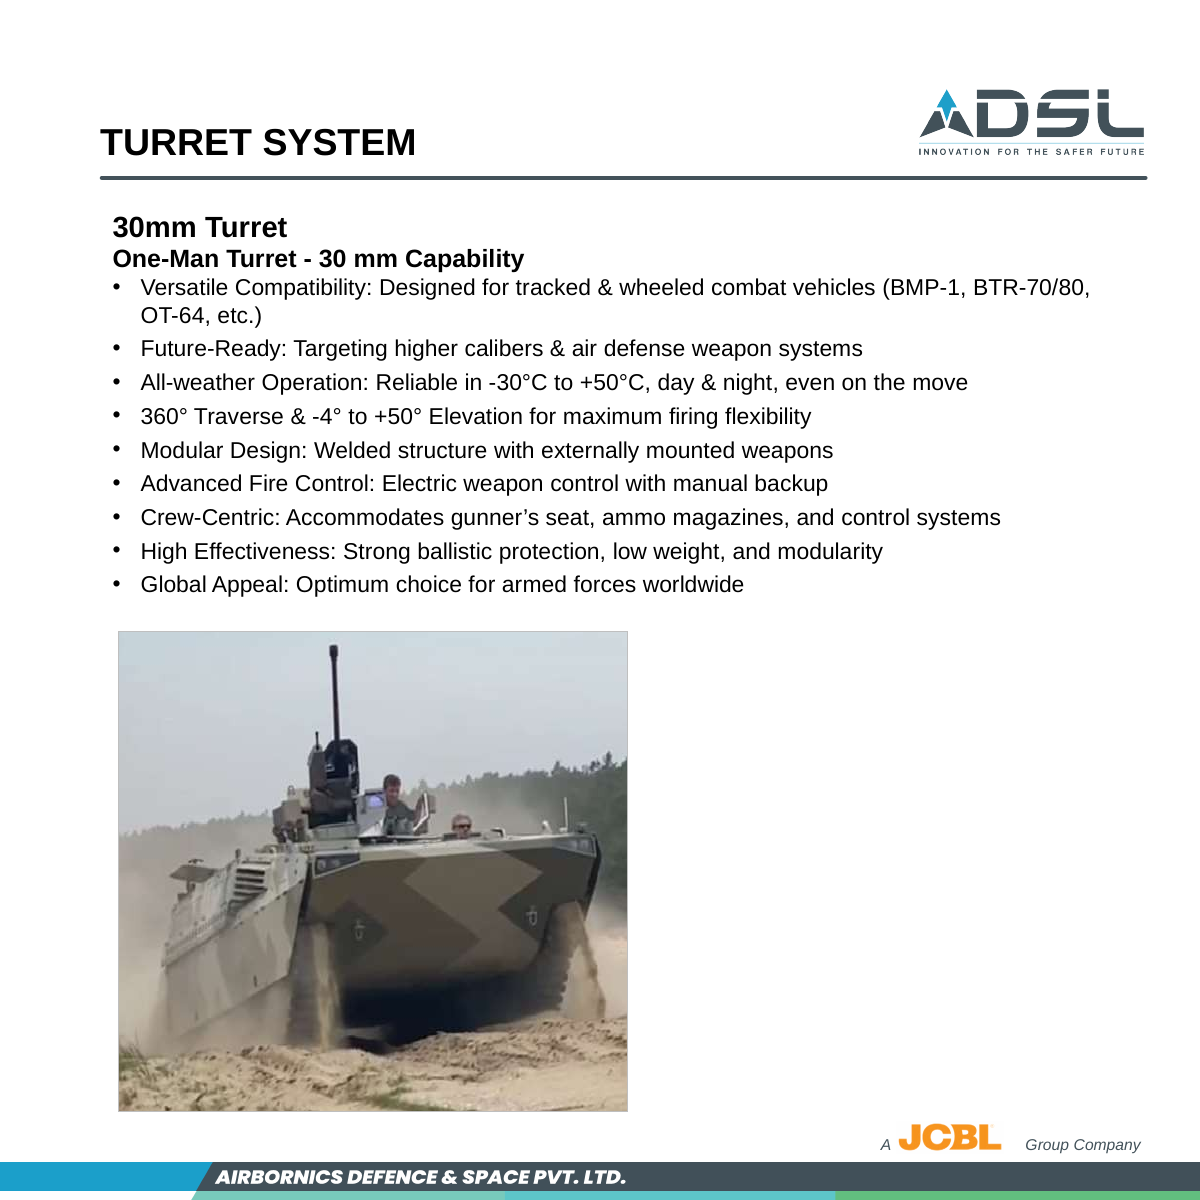

Turret System
30mm Turret
One-Man Turret - 30 mm Capability
Versatile Compatibility: Designed for tracked & wheeled combat vehicles (BMP-1, BTR-70/80, OT-64, etc.)
Future-Ready: Targeting higher calibers & air defense weapon systems
All-weather Operation: Reliable in -30°C to +50°C, day & night, even on the move
360° Traverse & -4° to +50° Elevation for maximum firing flexibility
Modular Design: Welded structure with externally mounted weapons
Advanced Fire Control: Electric weapon control with manual backup
Crew-Centric: Accommodates gunner’s seat, ammo magazines, and control systems
High Effectiveness: Strong ballistic protection, low weight, and modularity
Global Appeal: Optimum choice for armed forces worldwide